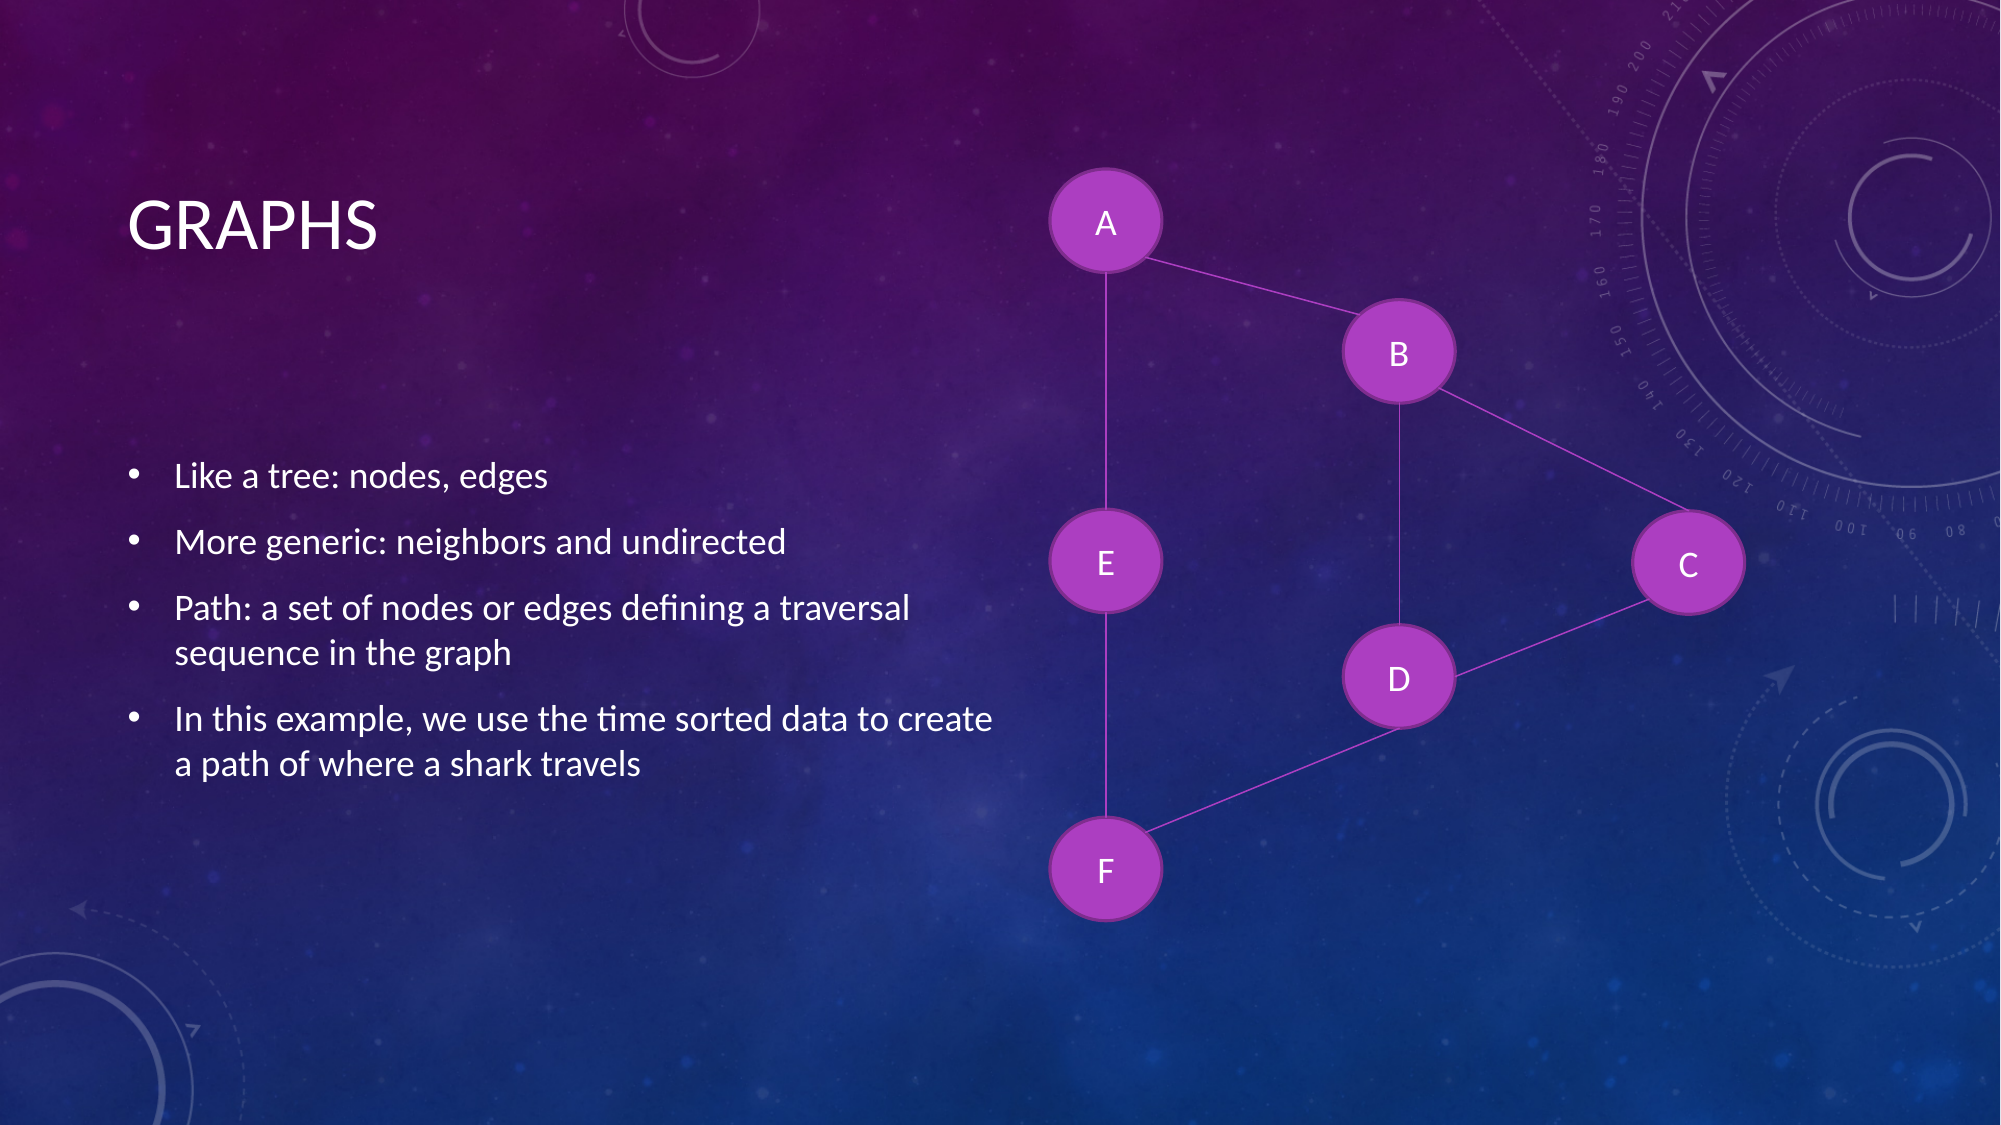

# Graphs
A
B
Like a tree: nodes, edges
More generic: neighbors and undirected
Path: a set of nodes or edges defining a traversal sequence in the graph
In this example, we use the time sorted data to create a path of where a shark travels

E
C
D
F